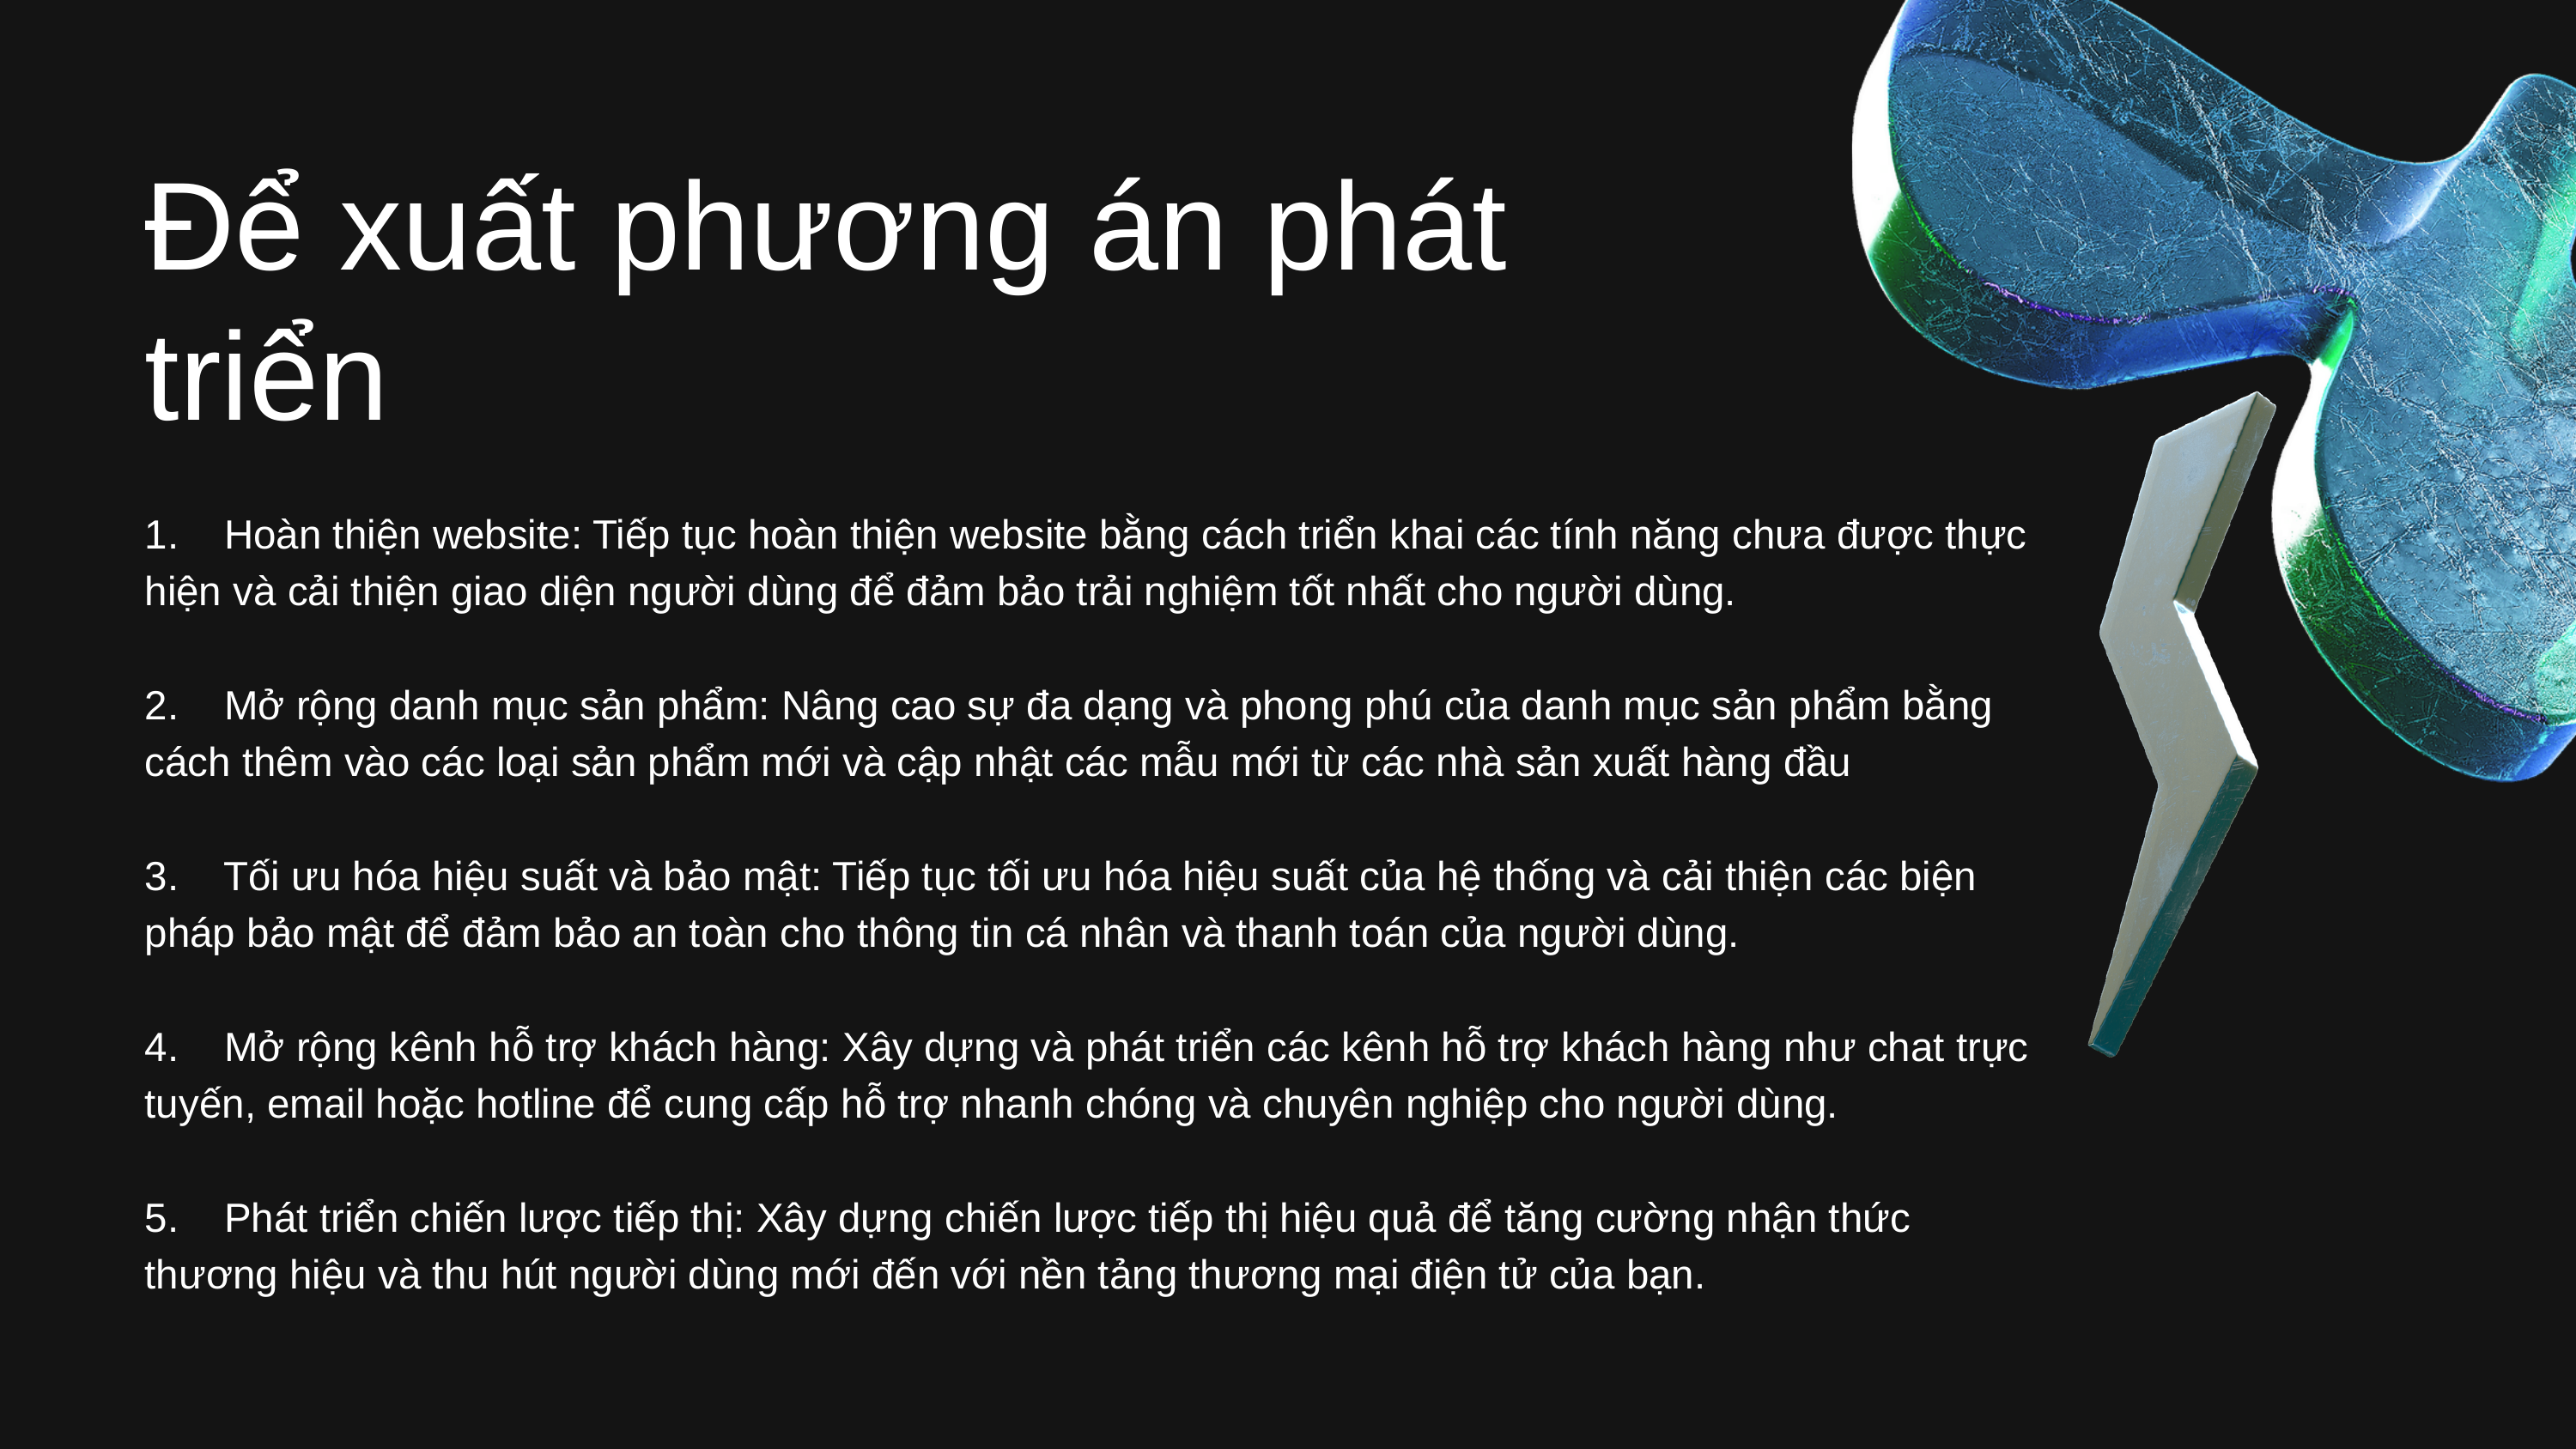

Để xuất phương án phát triển

1.    Hoàn thiện website: Tiếp tục hoàn thiện website bằng cách triển khai các tính năng chưa được thực hiện và cải thiện giao diện người dùng để đảm bảo trải nghiệm tốt nhất cho người dùng.

2.    Mở rộng danh mục sản phẩm: Nâng cao sự đa dạng và phong phú của danh mục sản phẩm bằng cách thêm vào các loại sản phẩm mới và cập nhật các mẫu mới từ các nhà sản xuất hàng đầu

3.    Tối ưu hóa hiệu suất và bảo mật: Tiếp tục tối ưu hóa hiệu suất của hệ thống và cải thiện các biện pháp bảo mật để đảm bảo an toàn cho thông tin cá nhân và thanh toán của người dùng.

4.    Mở rộng kênh hỗ trợ khách hàng: Xây dựng và phát triển các kênh hỗ trợ khách hàng như chat trực tuyến, email hoặc hotline để cung cấp hỗ trợ nhanh chóng và chuyên nghiệp cho người dùng.

5.    Phát triển chiến lược tiếp thị: Xây dựng chiến lược tiếp thị hiệu quả để tăng cường nhận thức thương hiệu và thu hút người dùng mới đến với nền tảng thương mại điện tử của bạn.